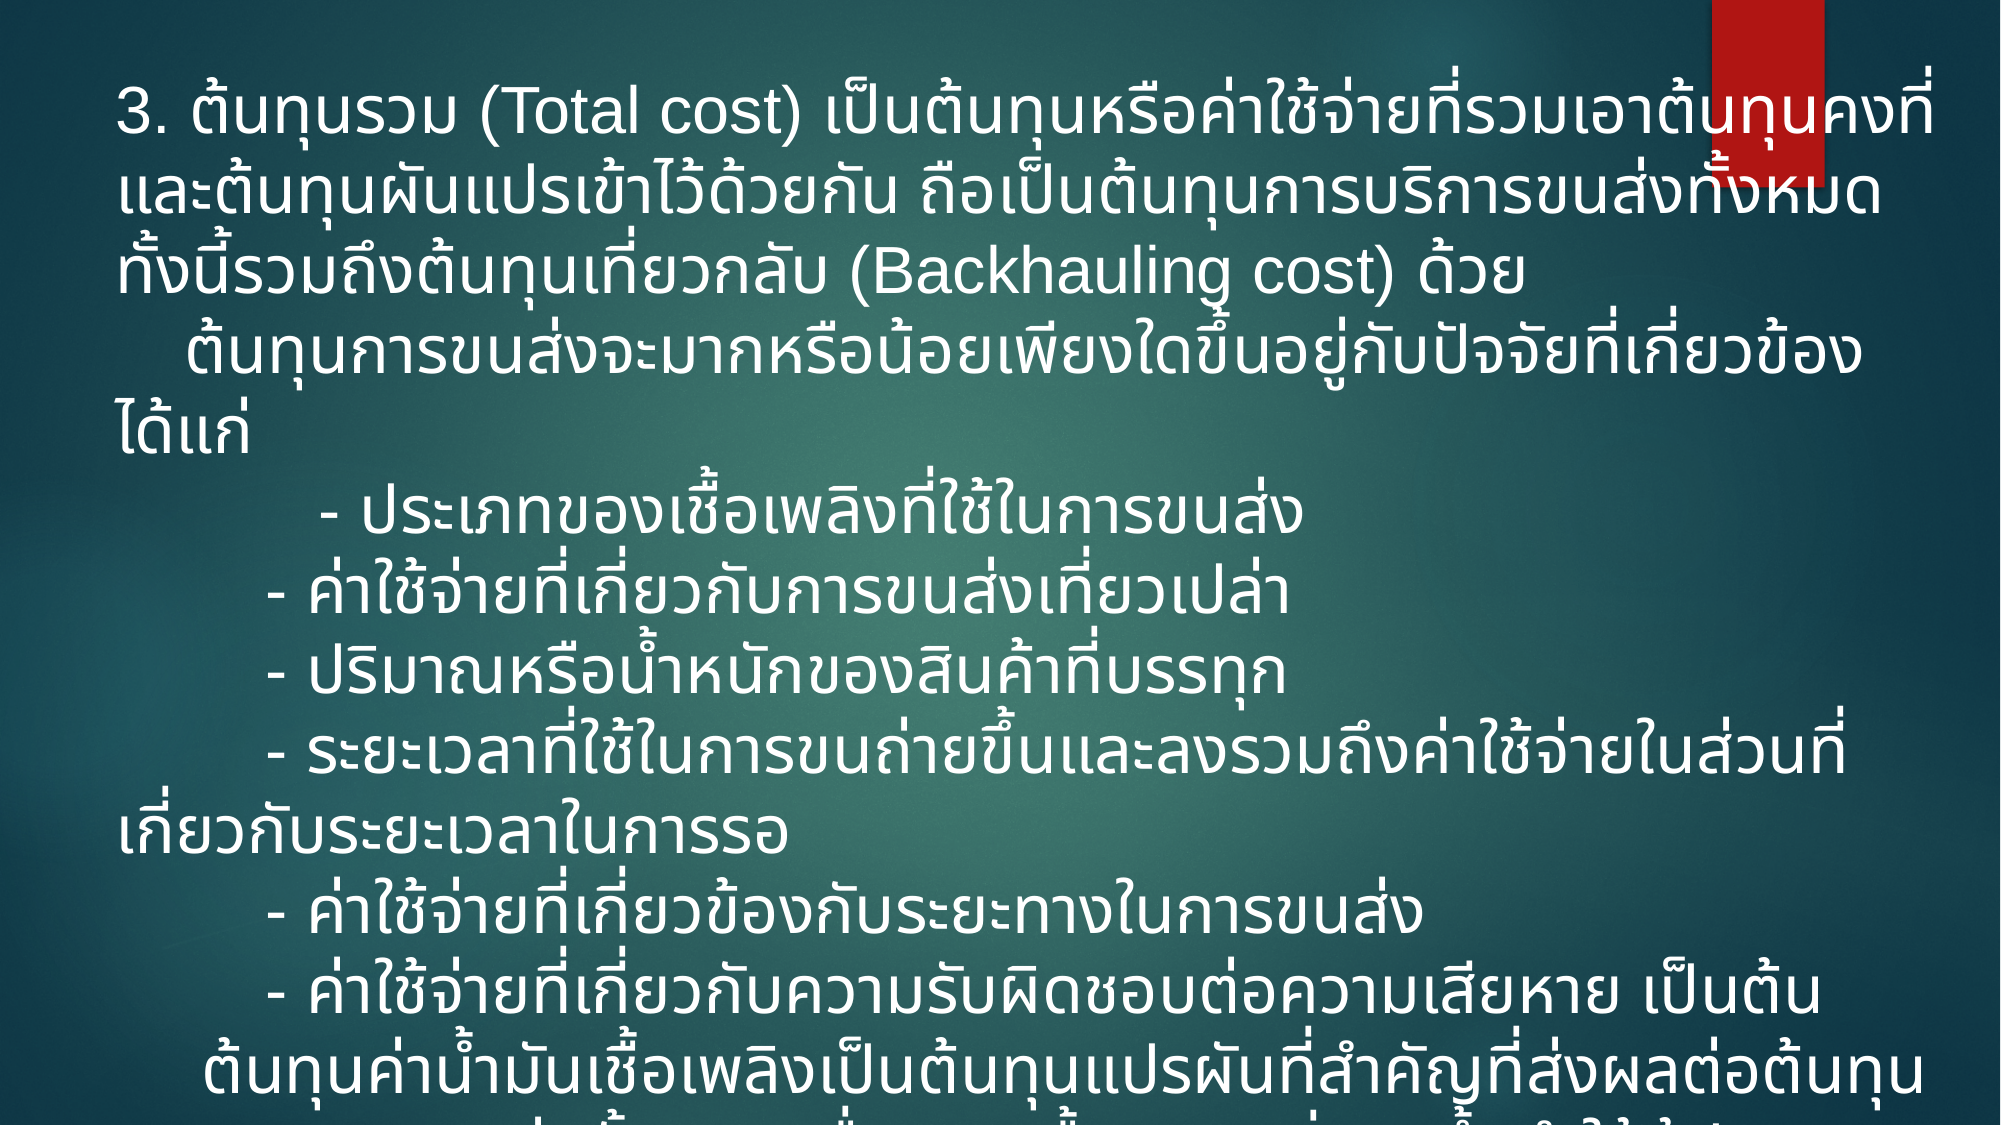

3. ต้นทุนรวม (Total cost) เป็นต้นทุนหรือค่าใช้จ่ายที่รวมเอาต้นทุนคงที่และต้นทุนผันแปรเข้าไว้ด้วยกัน ถือเป็นต้นทุนการบริการขนส่งทั้งหมด ทั้งนี้รวมถึงต้นทุนเที่ยวกลับ (Backhauling cost) ด้วย
    ต้นทุนการขนส่งจะมากหรือน้อยเพียงใดขึ้นอยู่กับปัจจัยที่เกี่ยวข้องได้แก่
           - ประเภทของเชื้อเพลิงที่ใช้ในการขนส่ง
	- ค่าใช้จ่ายที่เกี่ยวกับการขนส่งเที่ยวเปล่า
	- ปริมาณหรือน้ำหนักของสินค้าที่บรรทุก
	- ระยะเวลาที่ใช้ในการขนถ่ายขึ้นและลงรวมถึงค่าใช้จ่ายในส่วนที่เกี่ยวกับระยะเวลาในการรอ
	- ค่าใช้จ่ายที่เกี่ยวข้องกับระยะทางในการขนส่ง
	- ค่าใช้จ่ายที่เกี่ยวกับความรับผิดชอบต่อความเสียหาย เป็นต้น
     ต้นทุนค่านํ้ามันเชื้อเพลิงเป็นต้นทุนแปรผันที่สำคัญที่ส่งผลต่อต้นทุนรวมของการขนส่งทั้งหมด เมื่อราคาเชื้อเพลิงเพิ่มสูงขึ้นทำให้ผู้ประกอบการต้องแบกรับภาระด้านต้นทุนในด้านการขนส่งสินค้าที่สูงขึ้น ดังนั้นผู้ประกอบการด้านโลจิสติกส์จะต้องมีการวางแผนกำหนดกลยุทธ์ต่าง ๆ เพื่อเพิ่มประสิทธิภาพในการขนส่ง และลดต้นทุนในการขนส่งต่อไป